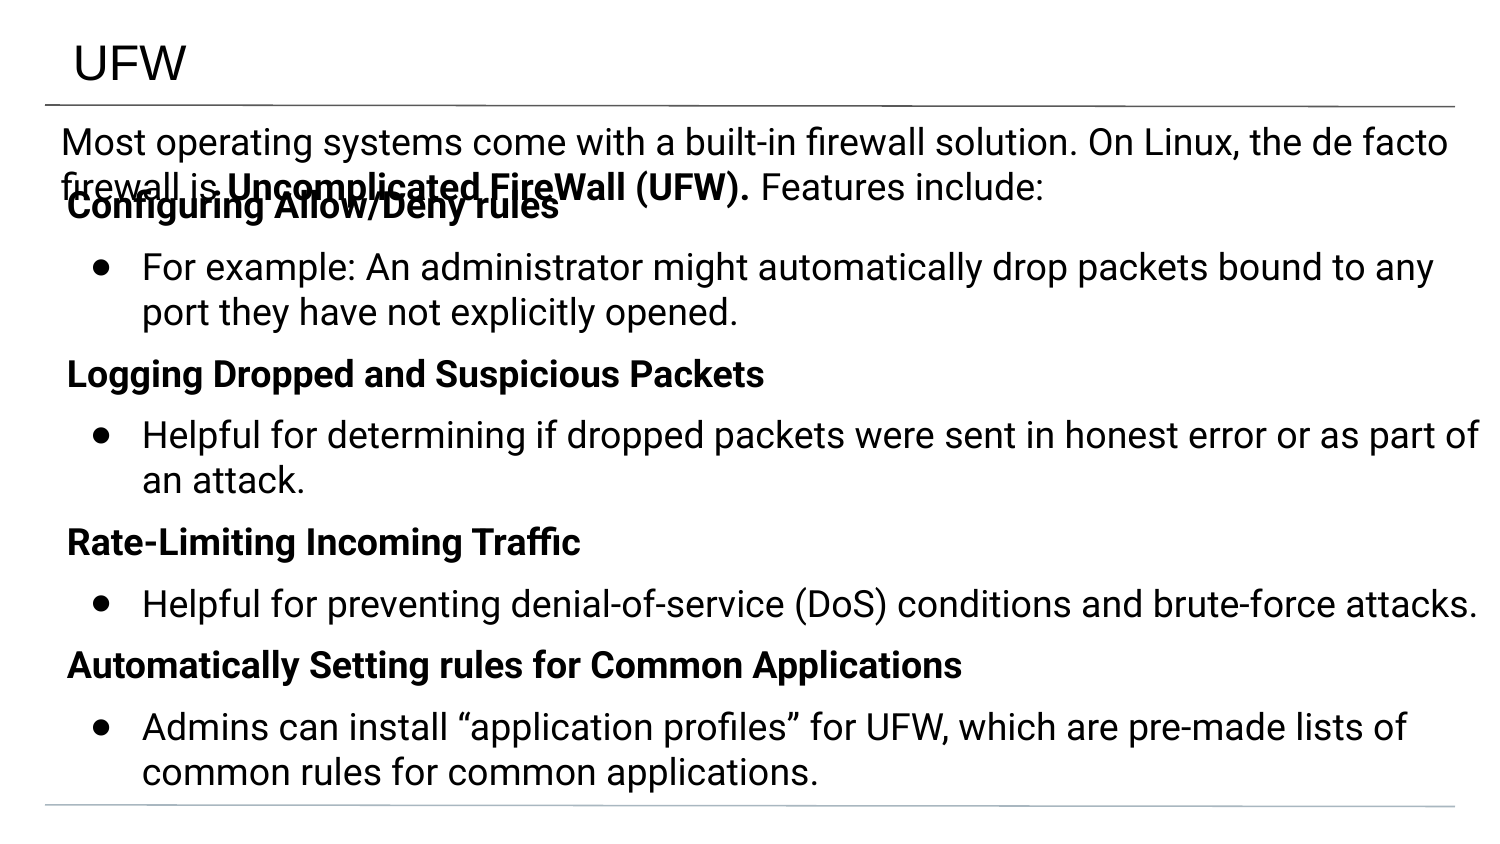

# UFW
Most operating systems come with a built-in firewall solution. On Linux, the de facto firewall is Uncomplicated FireWall (UFW). Features include:
Configuring Allow/Deny rules
For example: An administrator might automatically drop packets bound to any port they have not explicitly opened.
Logging Dropped and Suspicious Packets
Helpful for determining if dropped packets were sent in honest error or as part of an attack.
Rate-Limiting Incoming Traffic
Helpful for preventing denial-of-service (DoS) conditions and brute-force attacks.
Automatically Setting rules for Common Applications
Admins can install “application profiles” for UFW, which are pre-made lists of common rules for common applications.